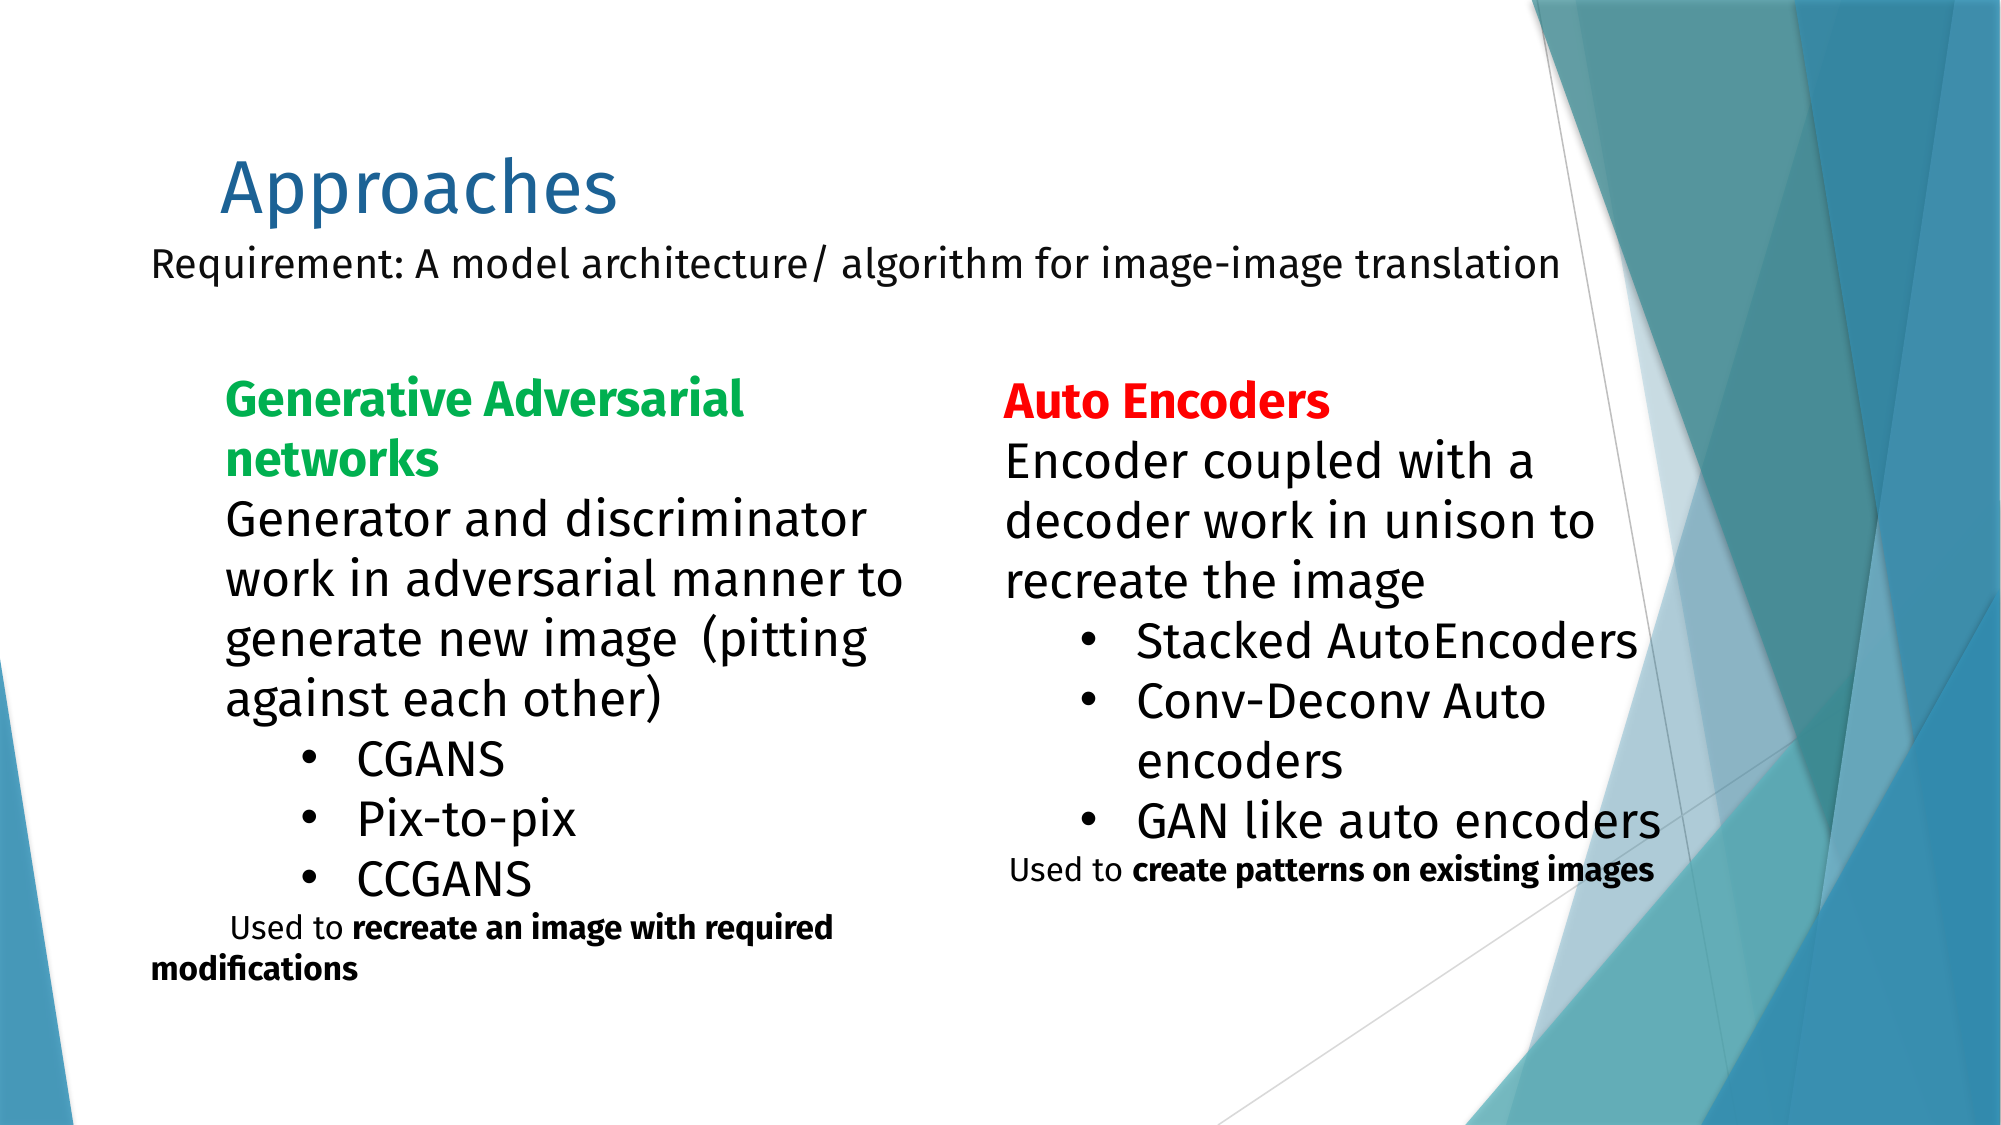

# Approaches
Requirement: A model architecture/ algorithm for image-image translation
Generative Adversarial networks
Generator and discriminator work in adversarial manner to generate new image  (pitting against each other)
CGANS
Pix-to-pix
CCGANS
         Used to recreate an image with required modifications

Auto Encoders
Encoder coupled with a decoder work in unison to recreate the image
Stacked AutoEncoders
Conv-Deconv Auto encoders
GAN like auto encoders
         Used to create patterns on existing images